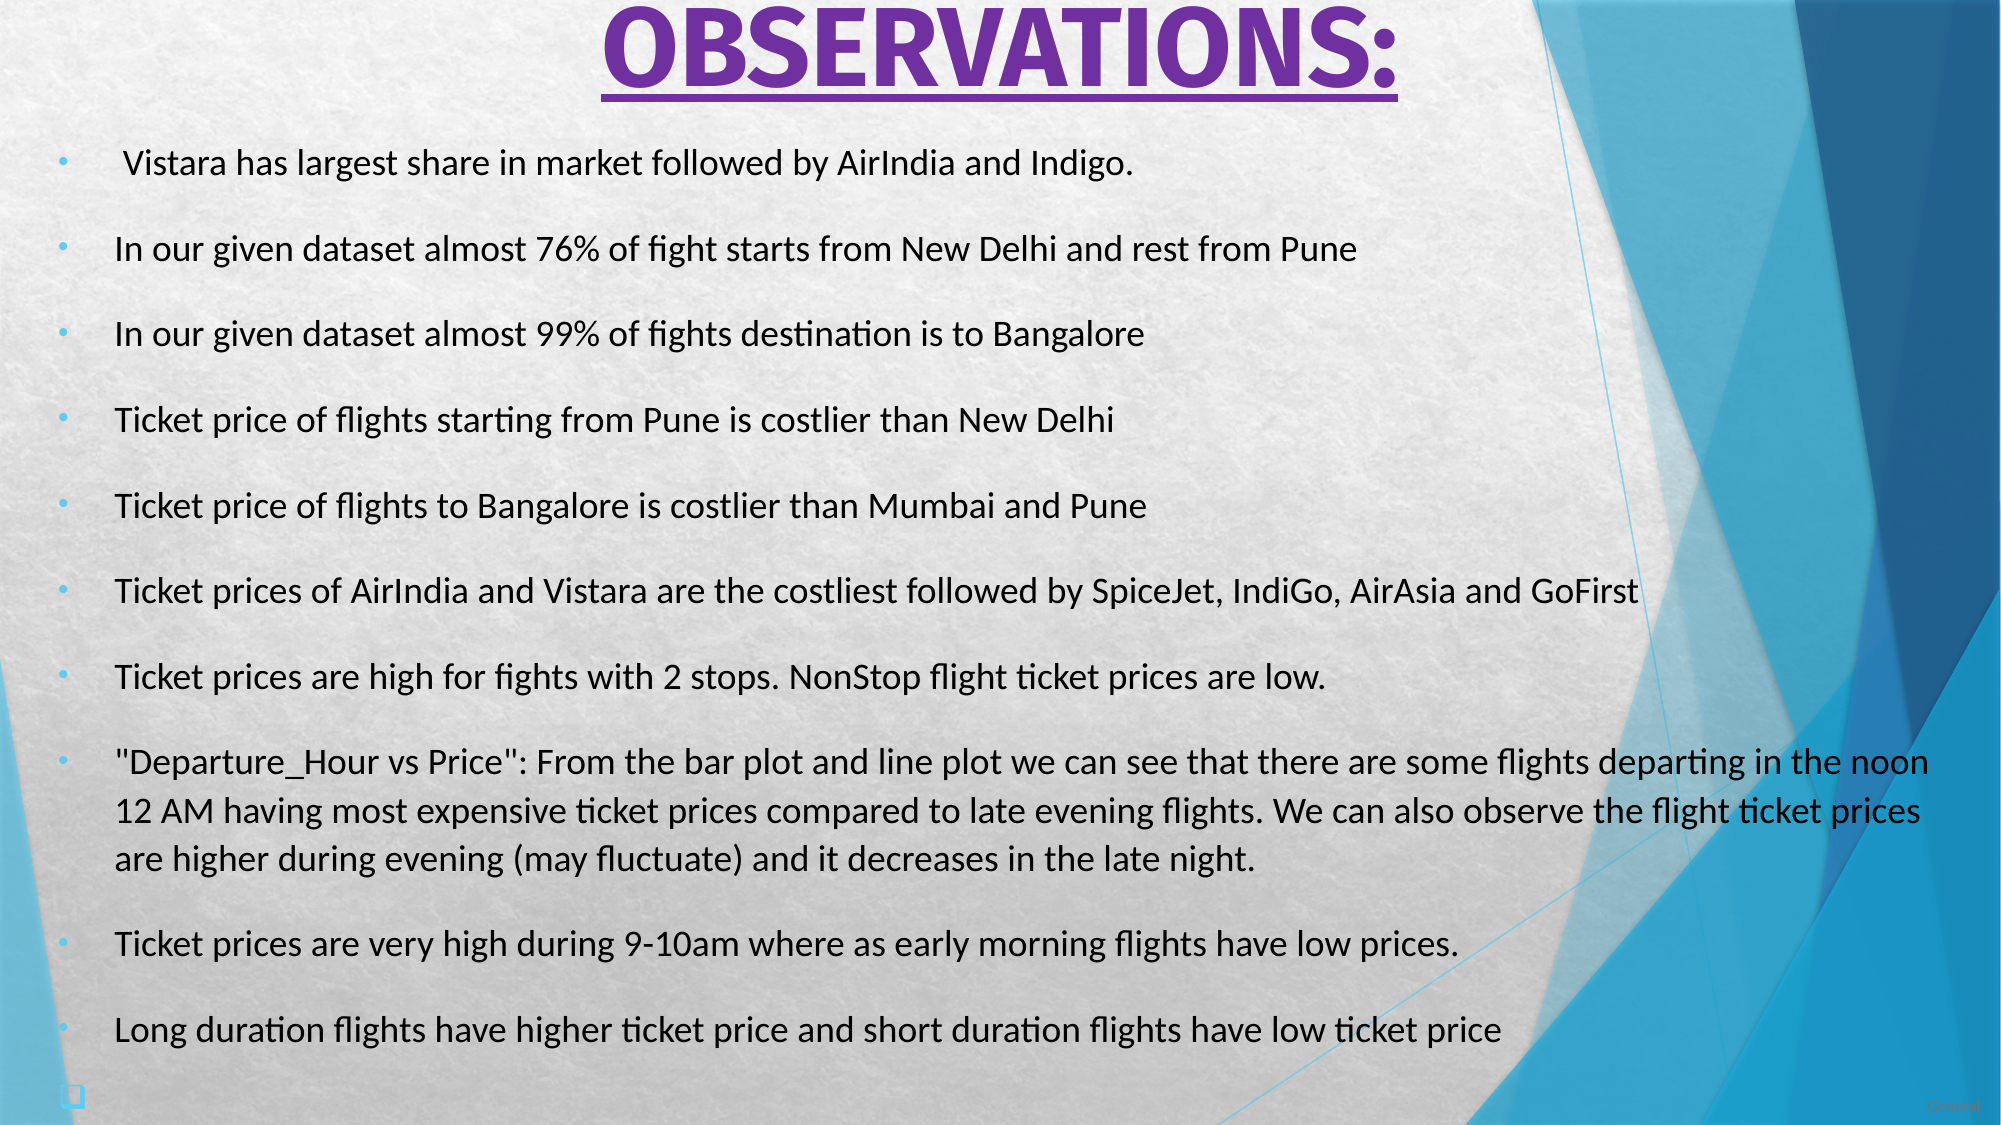

# OBSERVATIONS:
 Vistara has largest share in market followed by AirIndia and Indigo.
In our given dataset almost 76% of fight starts from New Delhi and rest from Pune
In our given dataset almost 99% of fights destination is to Bangalore
Ticket price of flights starting from Pune is costlier than New Delhi
Ticket price of flights to Bangalore is costlier than Mumbai and Pune
Ticket prices of AirIndia and Vistara are the costliest followed by SpiceJet, IndiGo, AirAsia and GoFirst
Ticket prices are high for fights with 2 stops. NonStop flight ticket prices are low.
"Departure_Hour vs Price": From the bar plot and line plot we can see that there are some flights departing in the noon 12 AM having most expensive ticket prices compared to late evening flights. We can also observe the flight ticket prices are higher during evening (may fluctuate) and it decreases in the late night.
Ticket prices are very high during 9-10am where as early morning flights have low prices.
Long duration flights have higher ticket price and short duration flights have low ticket price